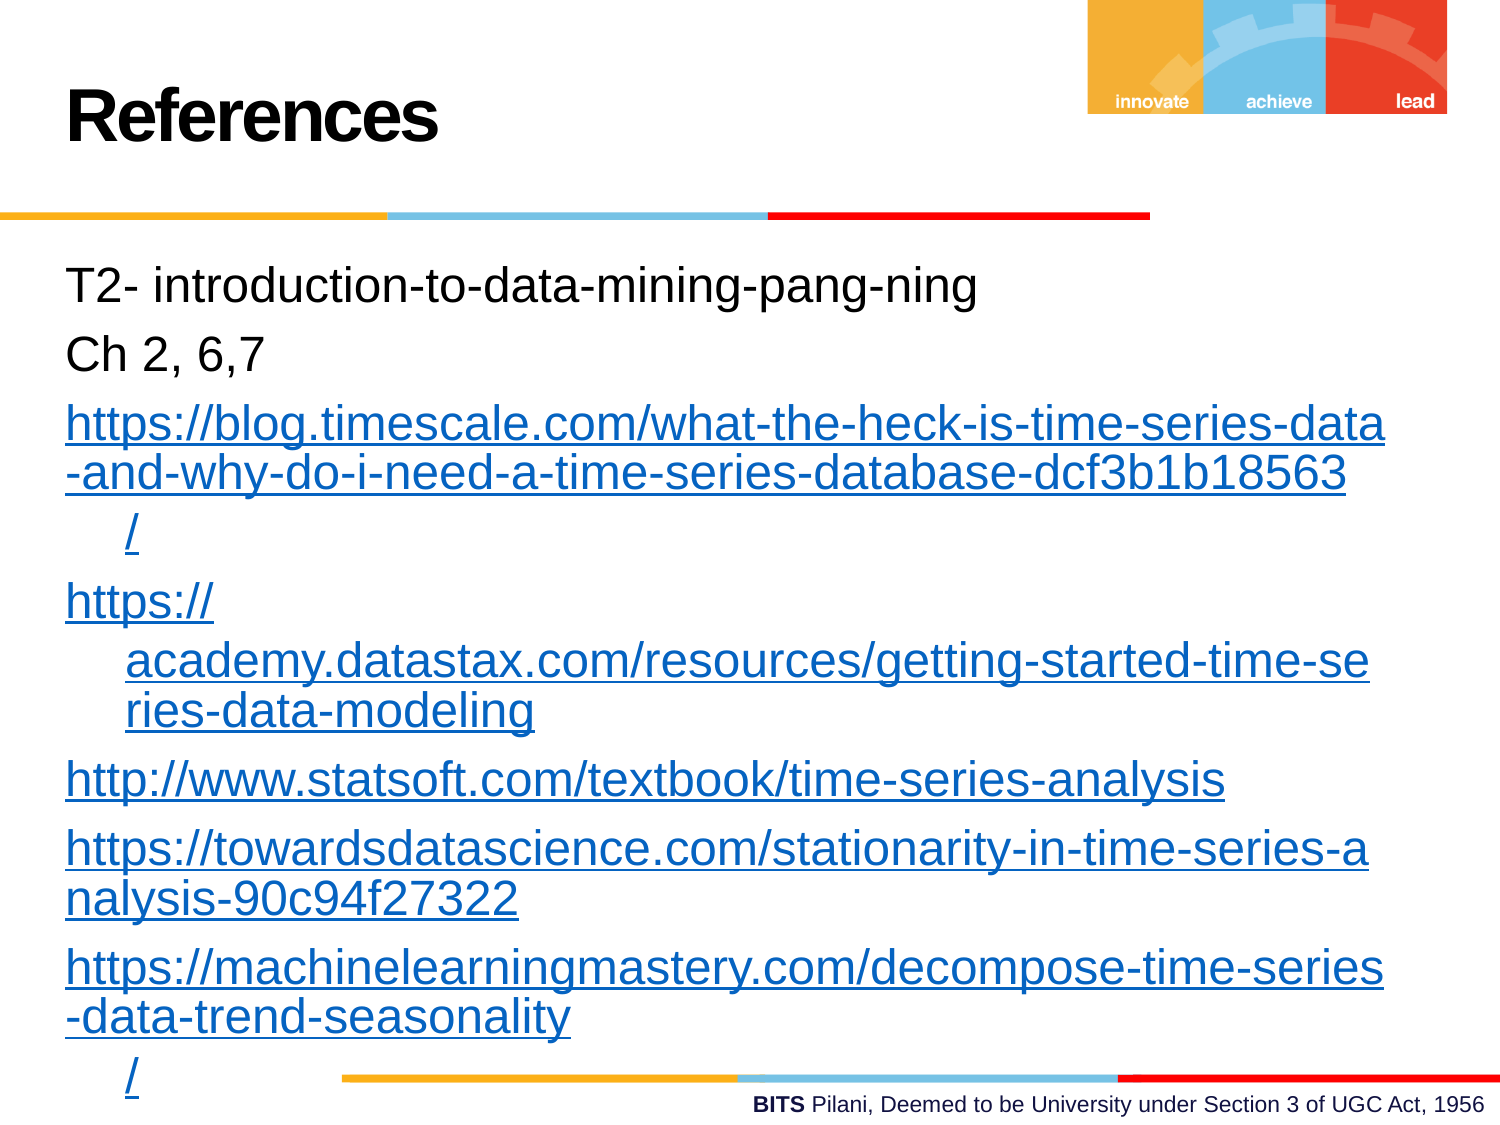

References
T2- introduction-to-data-mining-pang-ning
Ch 2, 6,7
https://blog.timescale.com/what-the-heck-is-time-series-data-and-why-do-i-need-a-time-series-database-dcf3b1b18563/
https://academy.datastax.com/resources/getting-started-time-series-data-modeling
http://www.statsoft.com/textbook/time-series-analysis
https://towardsdatascience.com/stationarity-in-time-series-analysis-90c94f27322
https://machinelearningmastery.com/decompose-time-series-data-trend-seasonality/
http://www.statsoft.com/textbook/time-series-analysis#1general